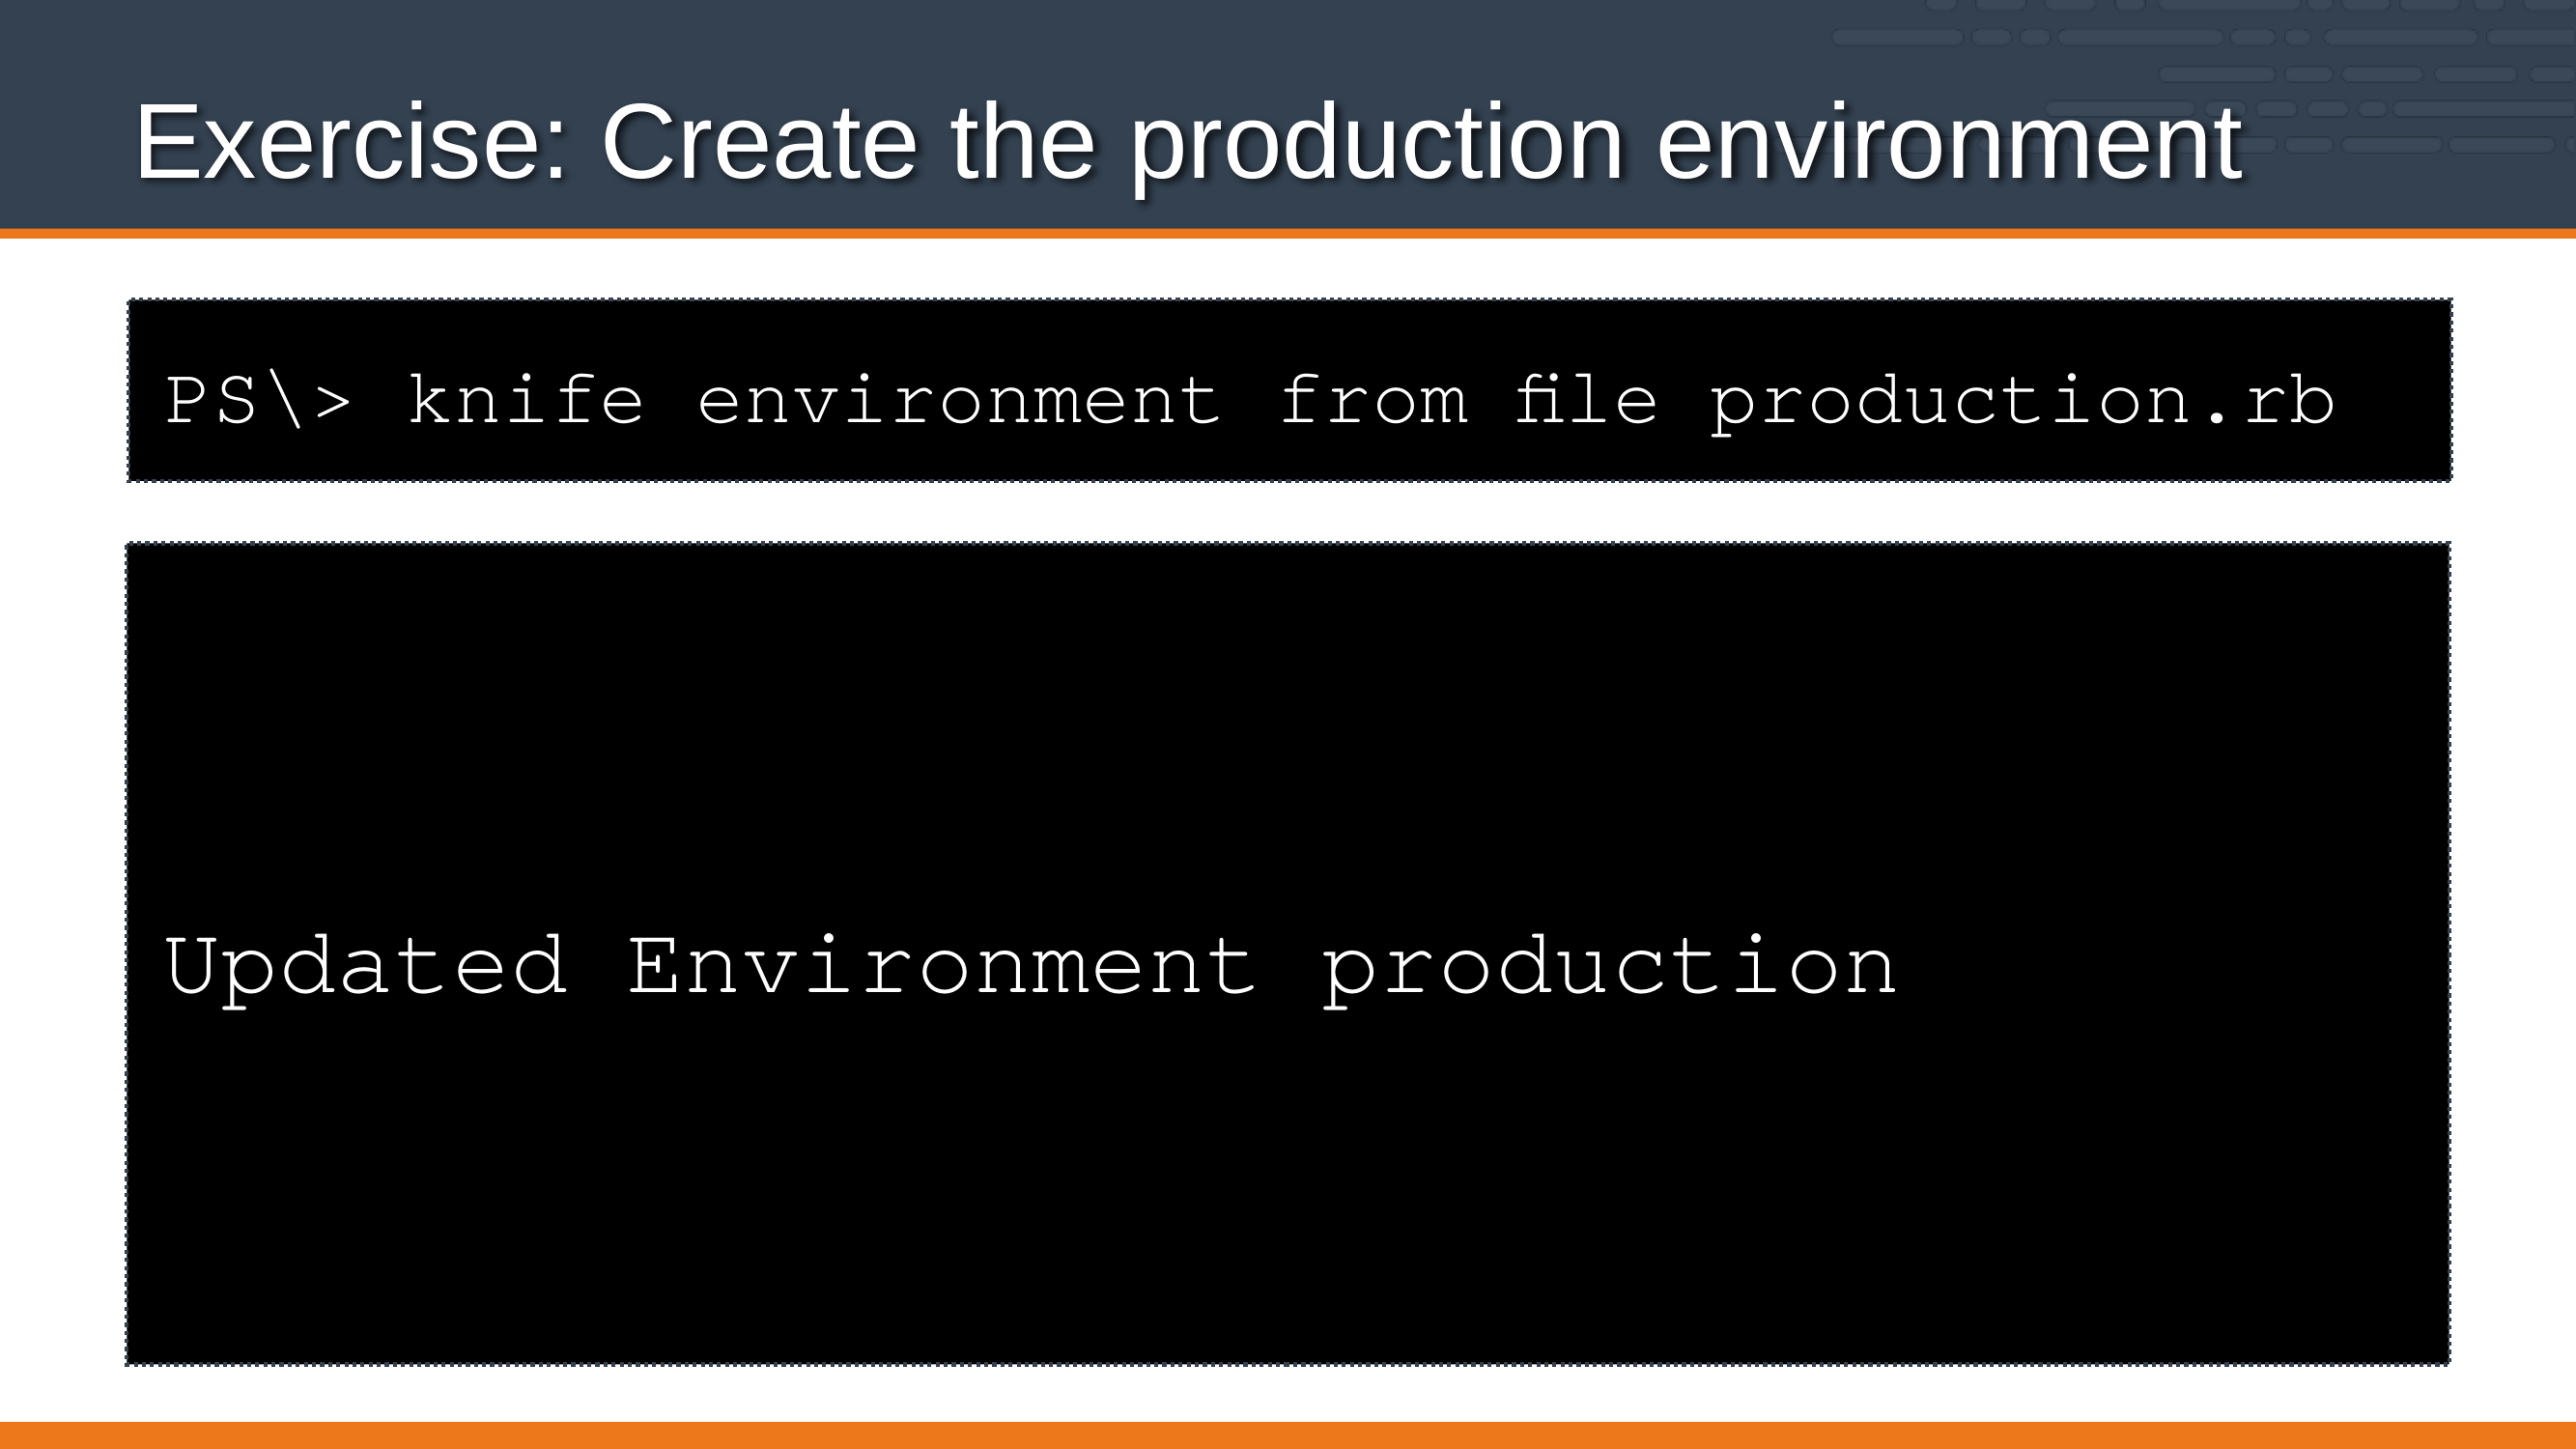

# Exercise: Create the production environment
PS\> knife environment from file production.rb
Updated Environment production